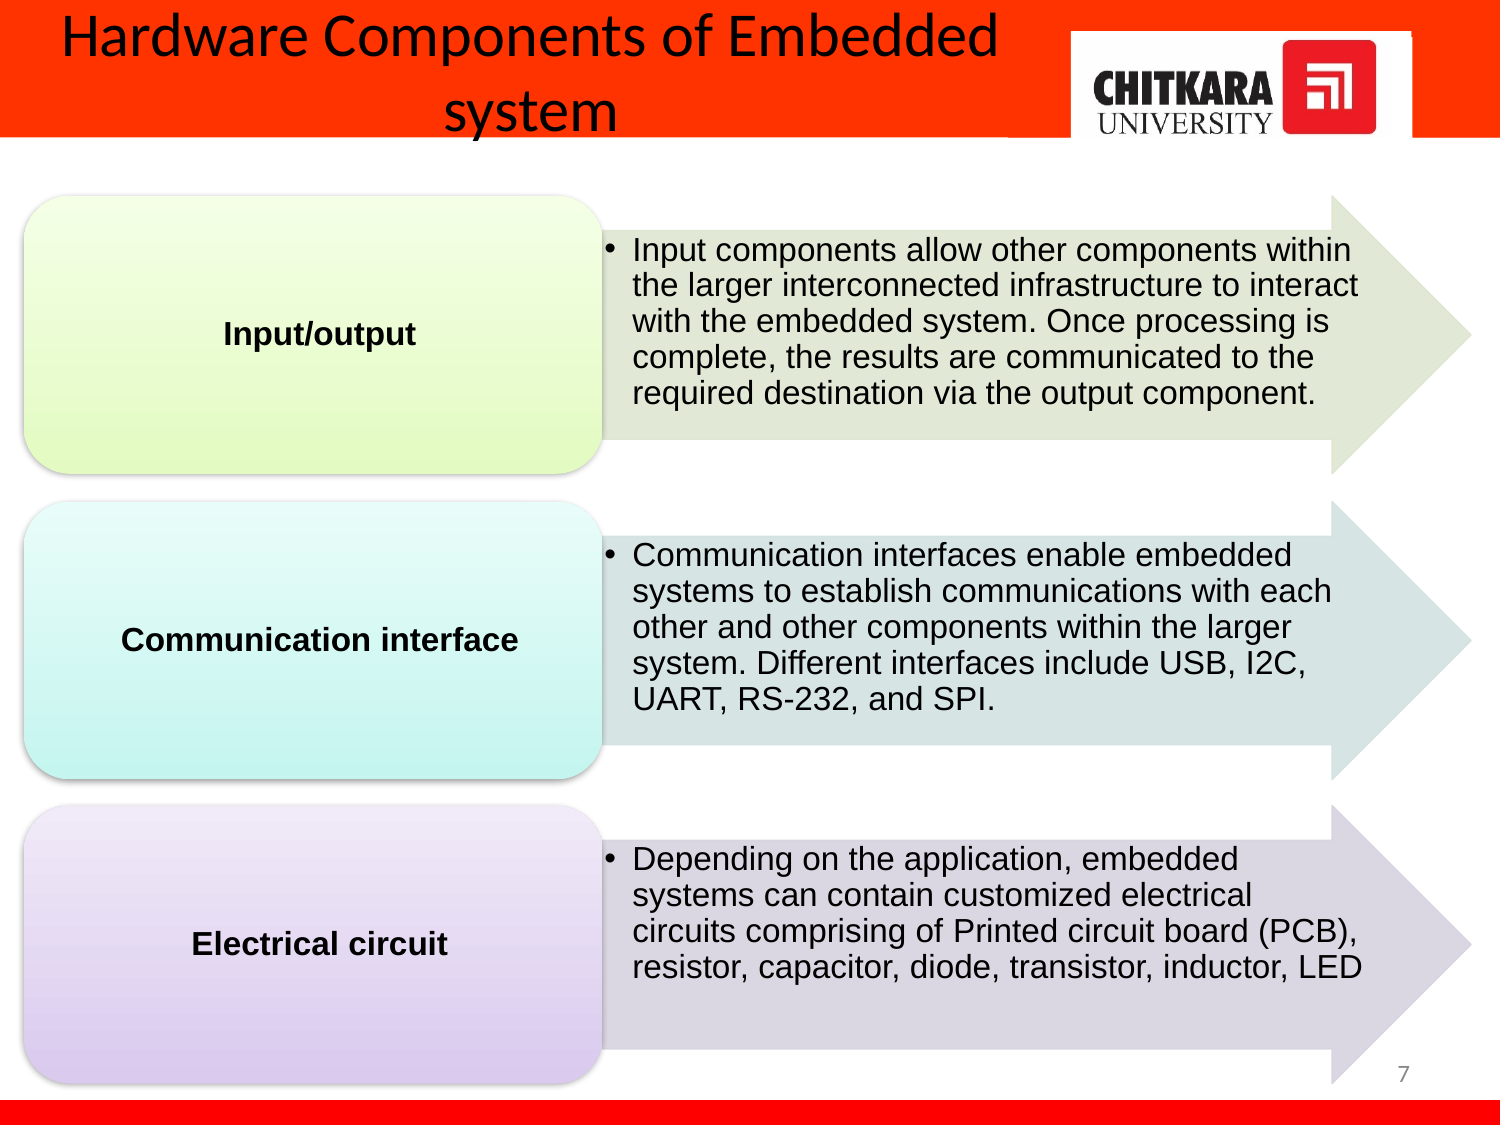

# Hardware Components of Embedded system
Input components allow other components within the larger interconnected infrastructure to interact with the embedded system. Once processing is complete, the results are communicated to the required destination via the output component.
Input/output
Communication interfaces enable embedded systems to establish communications with each other and other components within the larger system. Different interfaces include USB, I2C, UART, RS-232, and SPI.
Communication interface
Depending on the application, embedded systems can contain customized electrical circuits comprising of Printed circuit board (PCB), resistor, capacitor, diode, transistor, inductor, LED
Electrical circuit
7